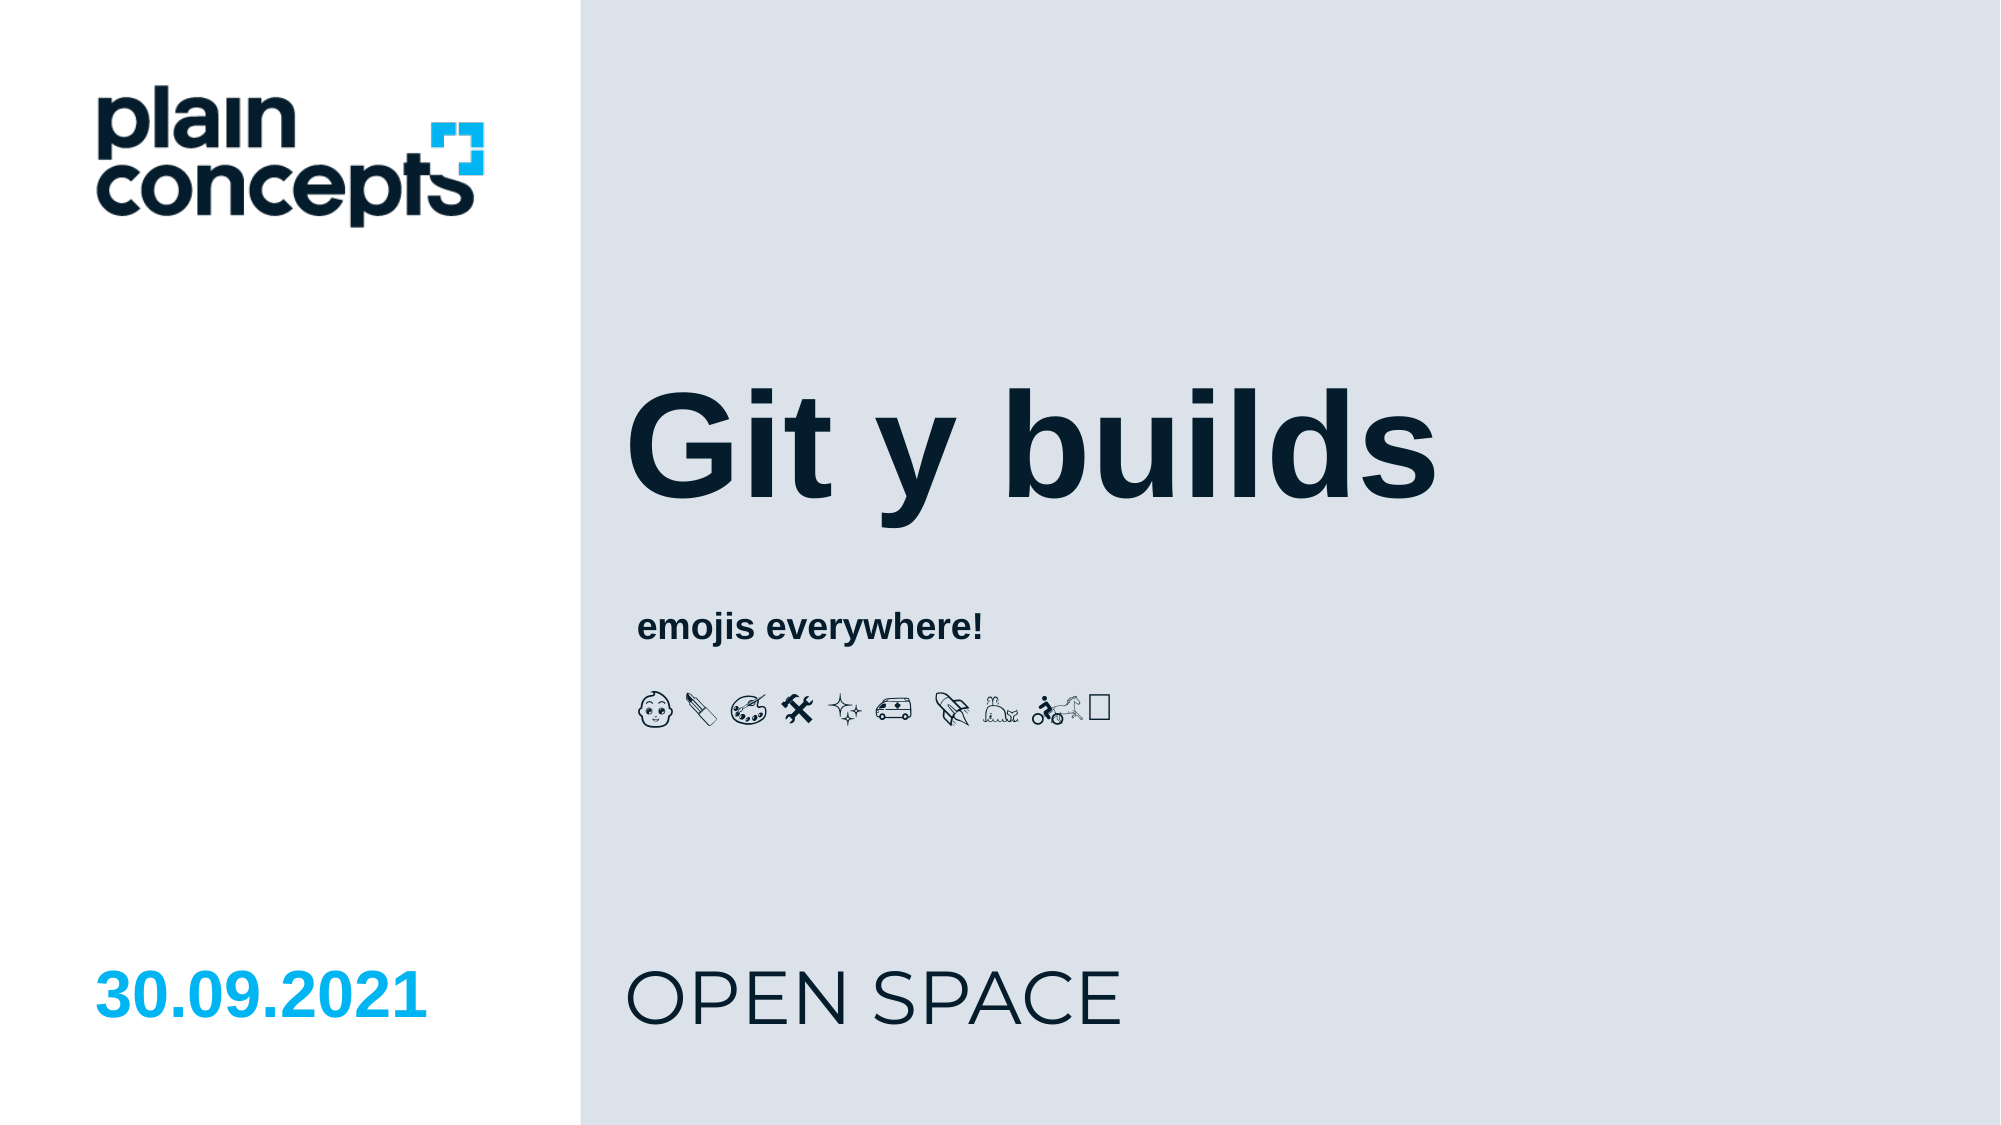

Git y builds
emojis everywhere!

👶 💄 🎨 🛠 ✨ 🚑  🚀 🐳 🧪 🚴 🐎

Open space
30.09.2021